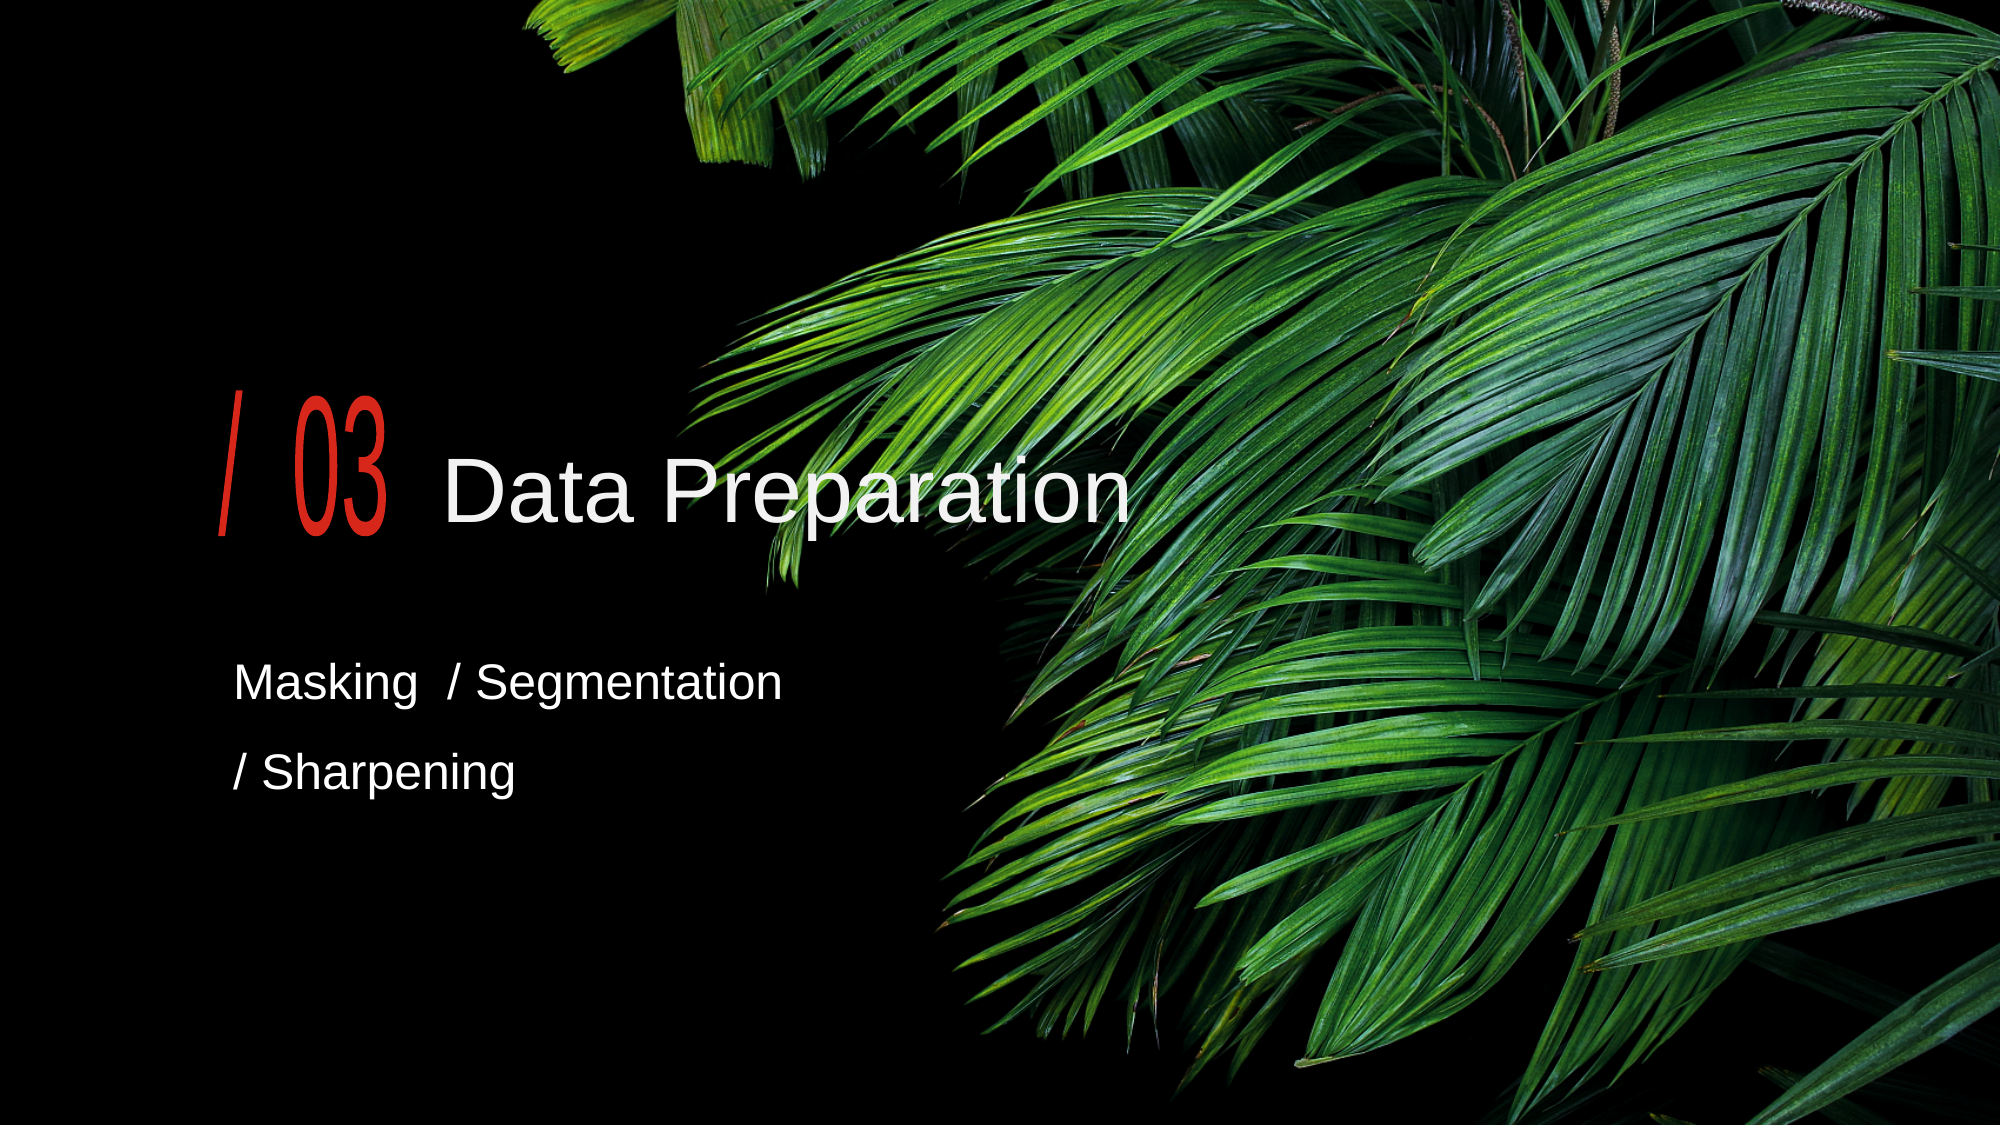

/  03
Data Preparation
Masking  / Segmentation / Sharpening